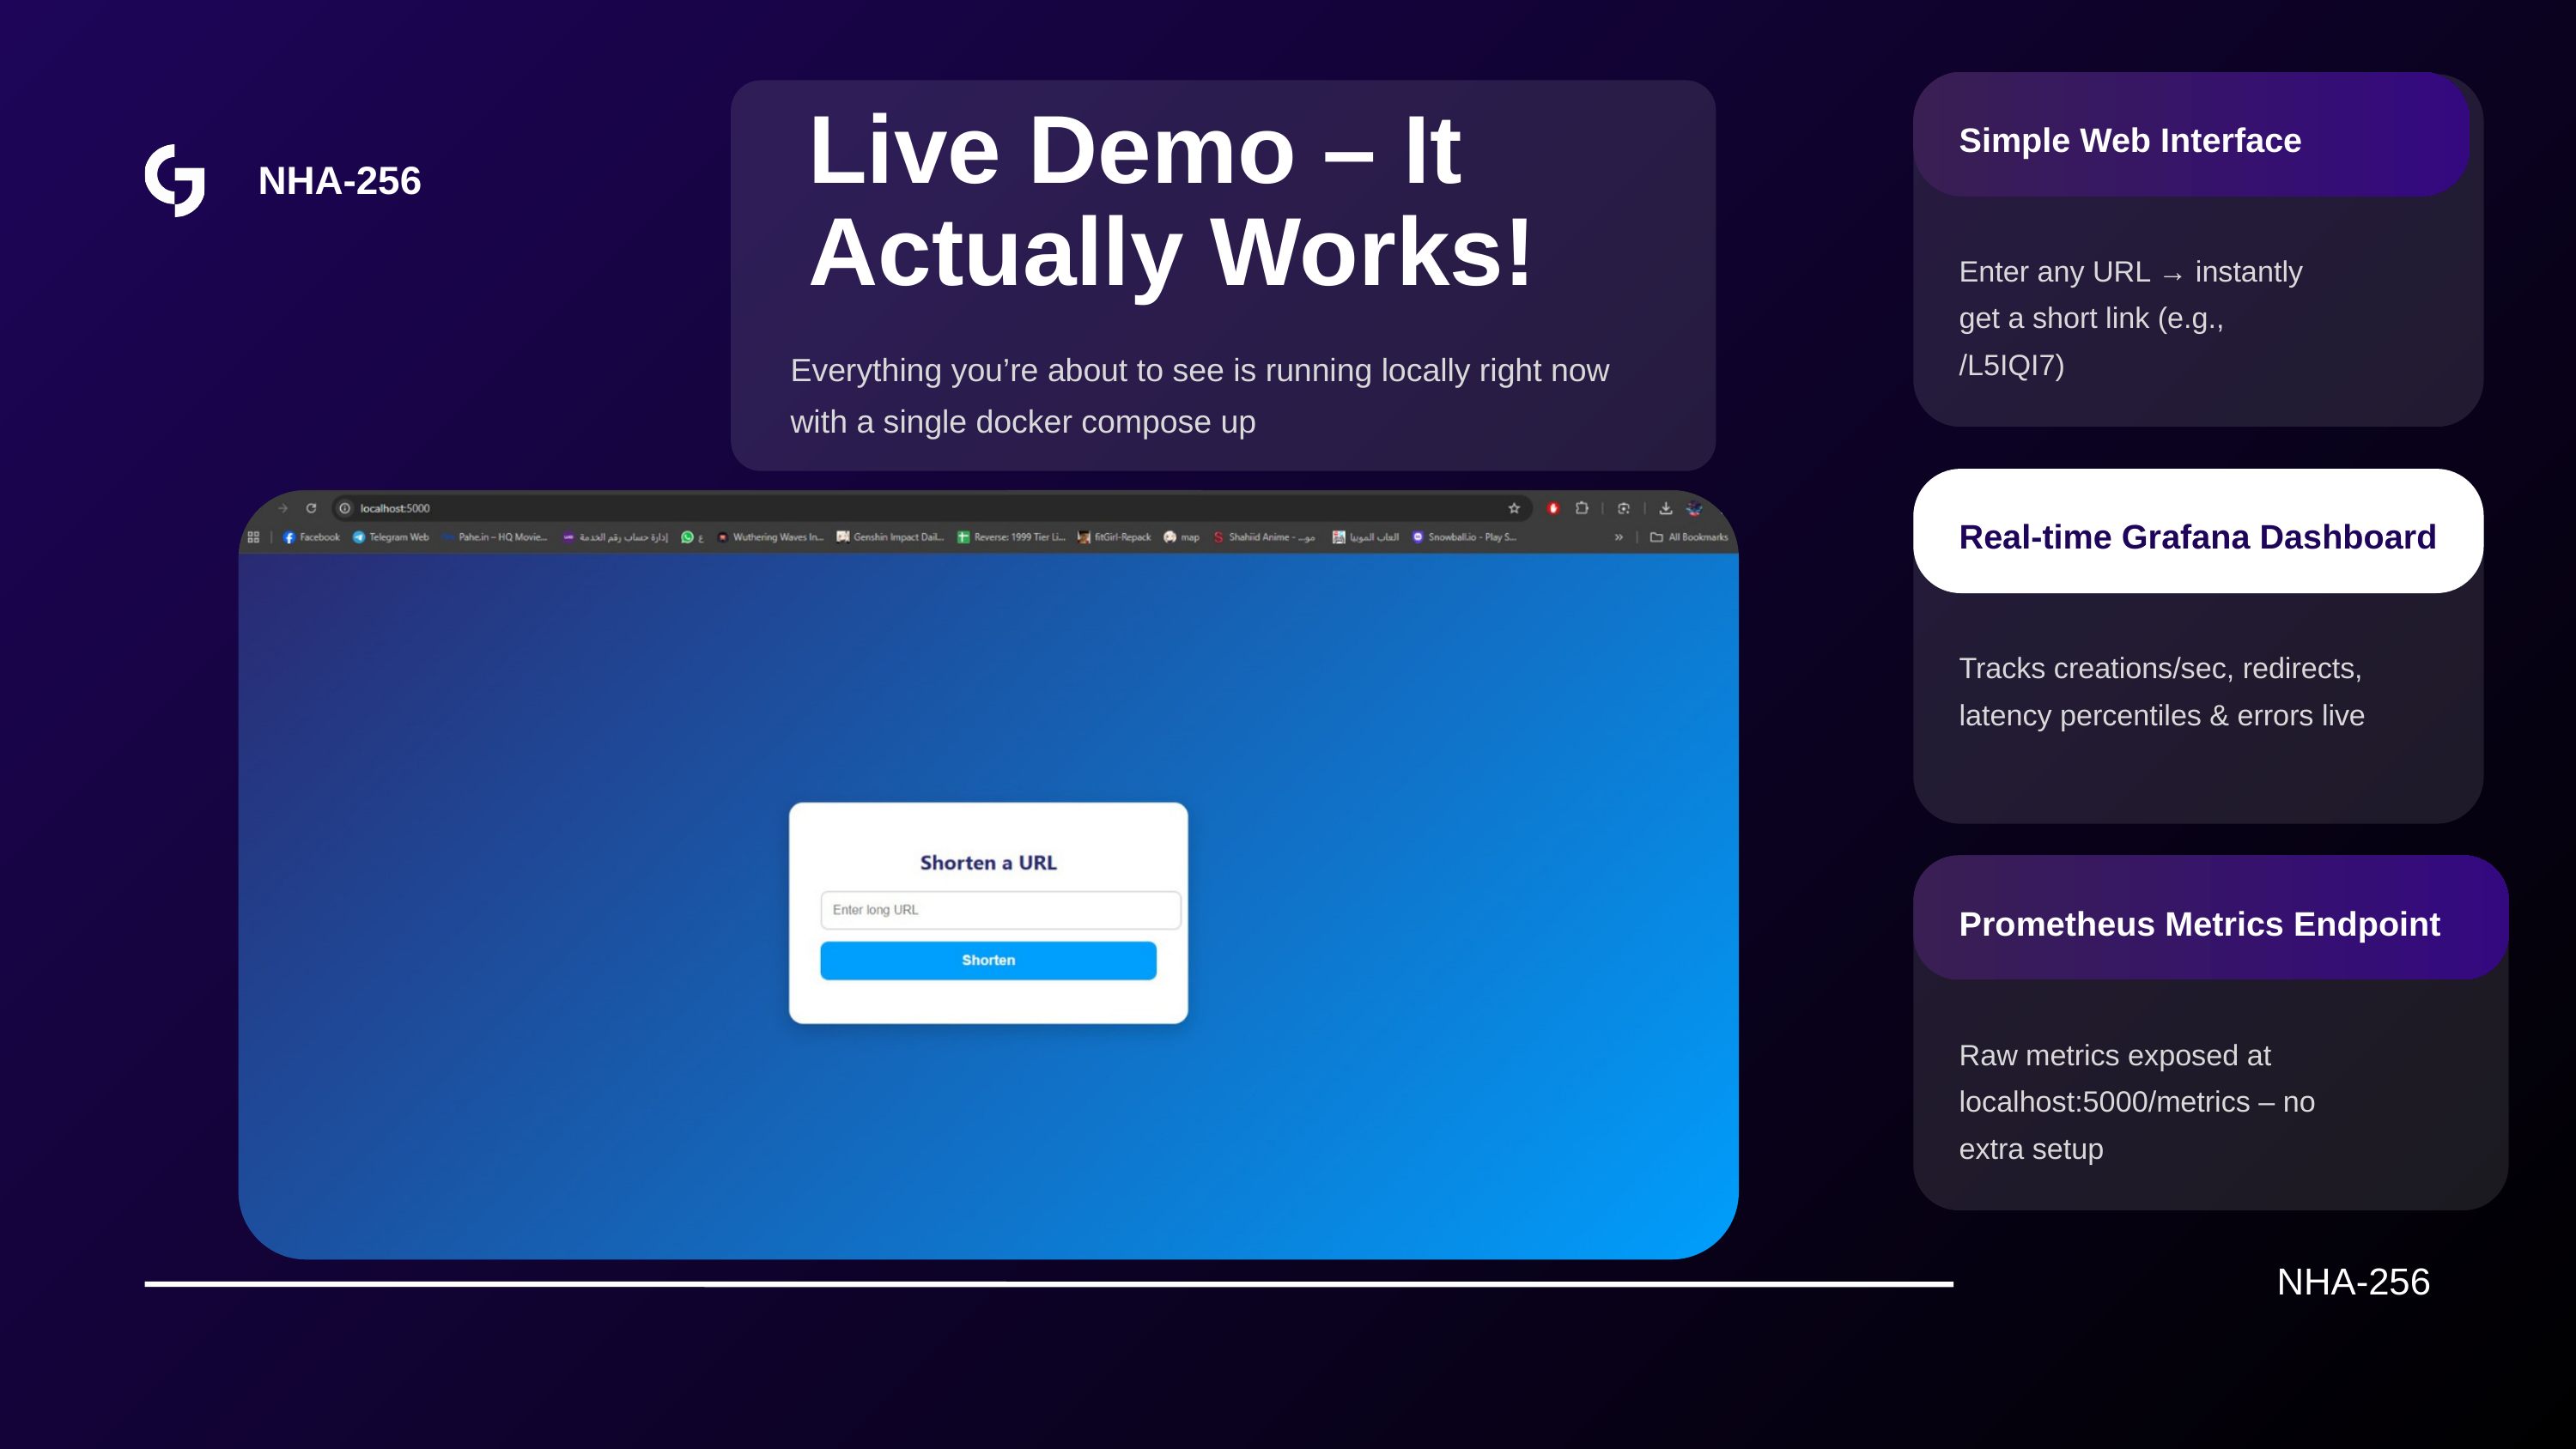

Live Demo – It Actually Works!
Simple Web Interface

NHA-256
Enter any URL → instantly get a short link (e.g., /L5IQI7)
Everything you’re about to see is running locally right now with a single docker compose up

Real-time Grafana Dashboard
Tracks creations/sec, redirects, latency percentiles & errors live

Prometheus Metrics Endpoint
Raw metrics exposed at localhost:5000/metrics – no extra setup
NHA-256